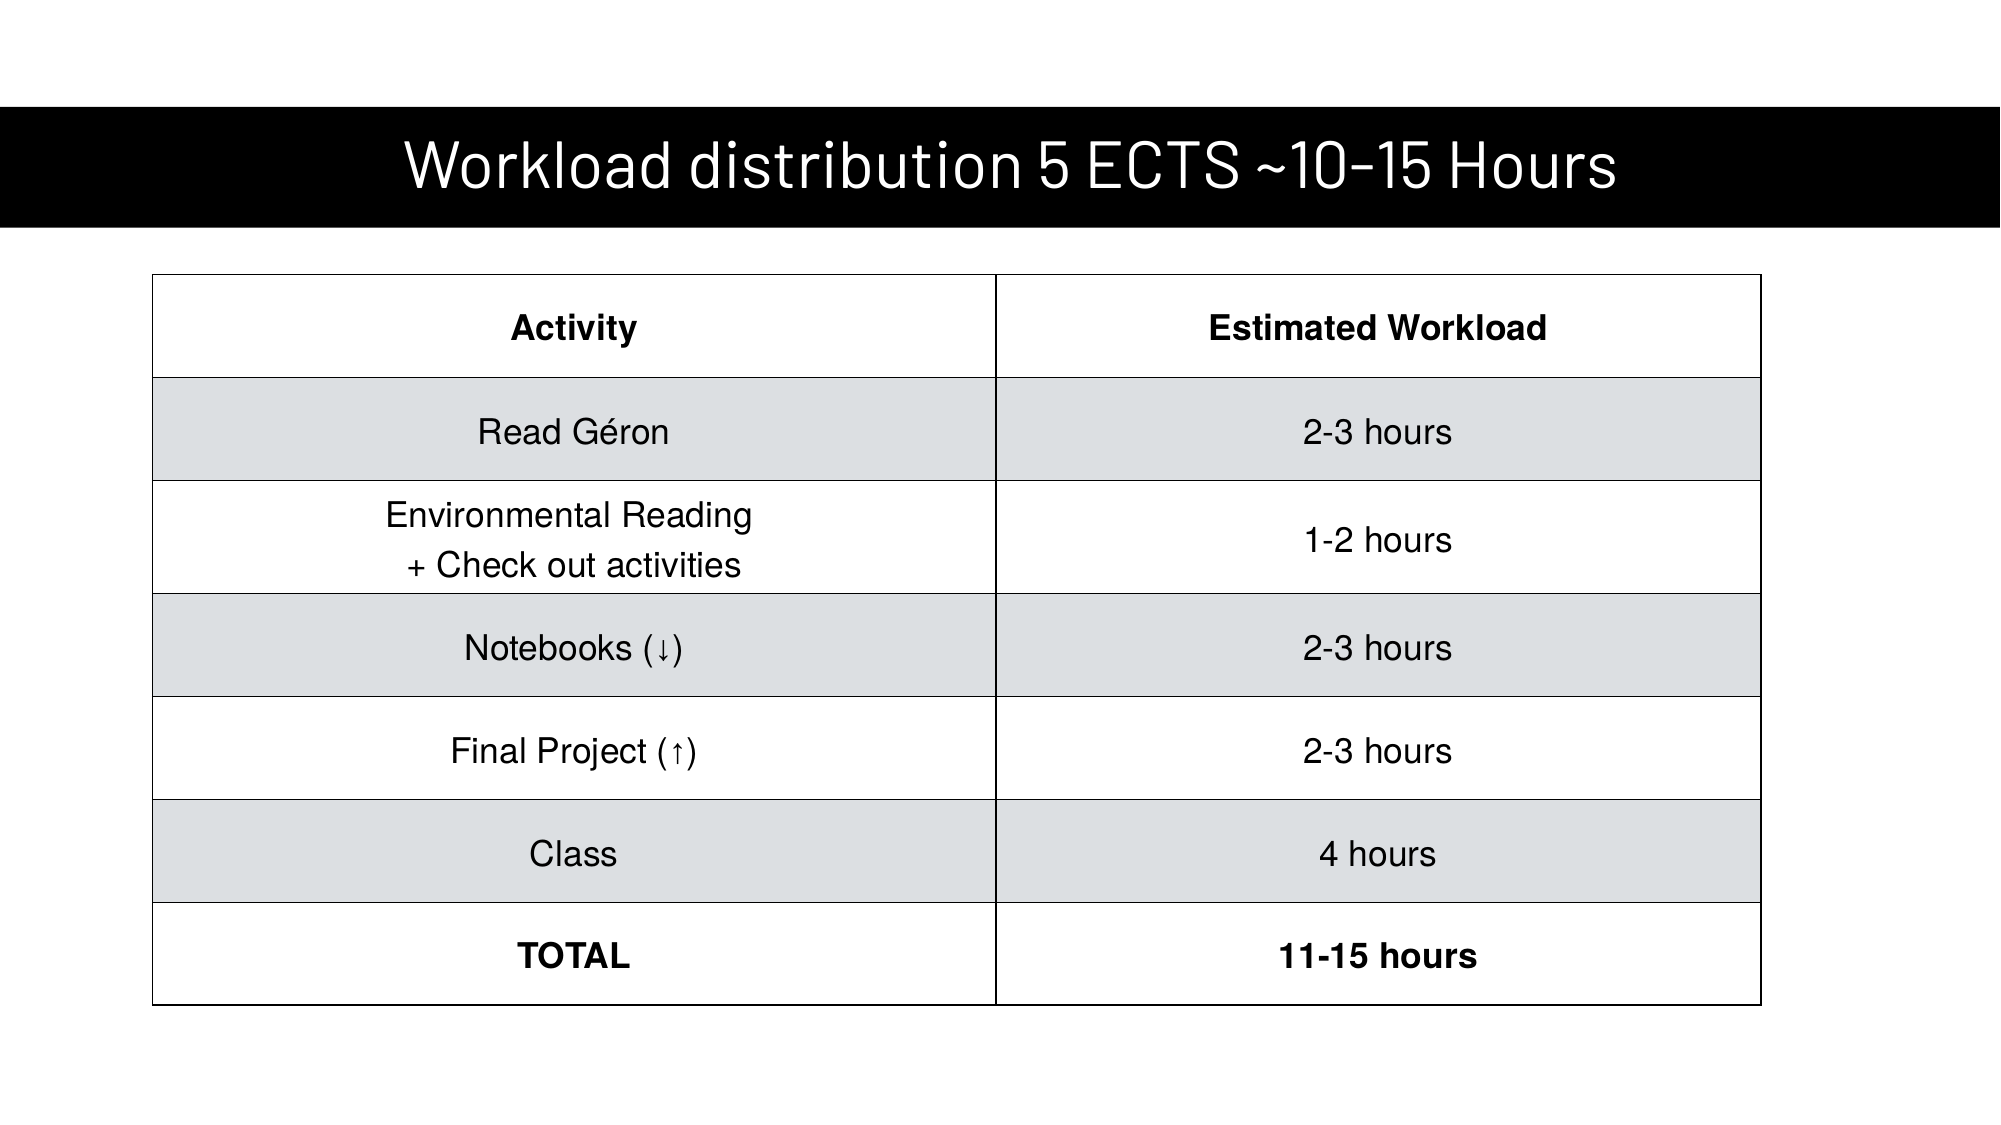

# Workload distribution 5 ECTS ~10-15 Hours

| Activity | Estimated Workload |
| --- | --- |
| Read Géron | 2-3 hours |
| Environmental Reading + Check out activities | 1-2 hours |
| Notebooks (↓) | 2-3 hours |
| Final Project (↑) | 2-3 hours |
| Class | 4 hours |
| TOTAL | 11-15 hours |